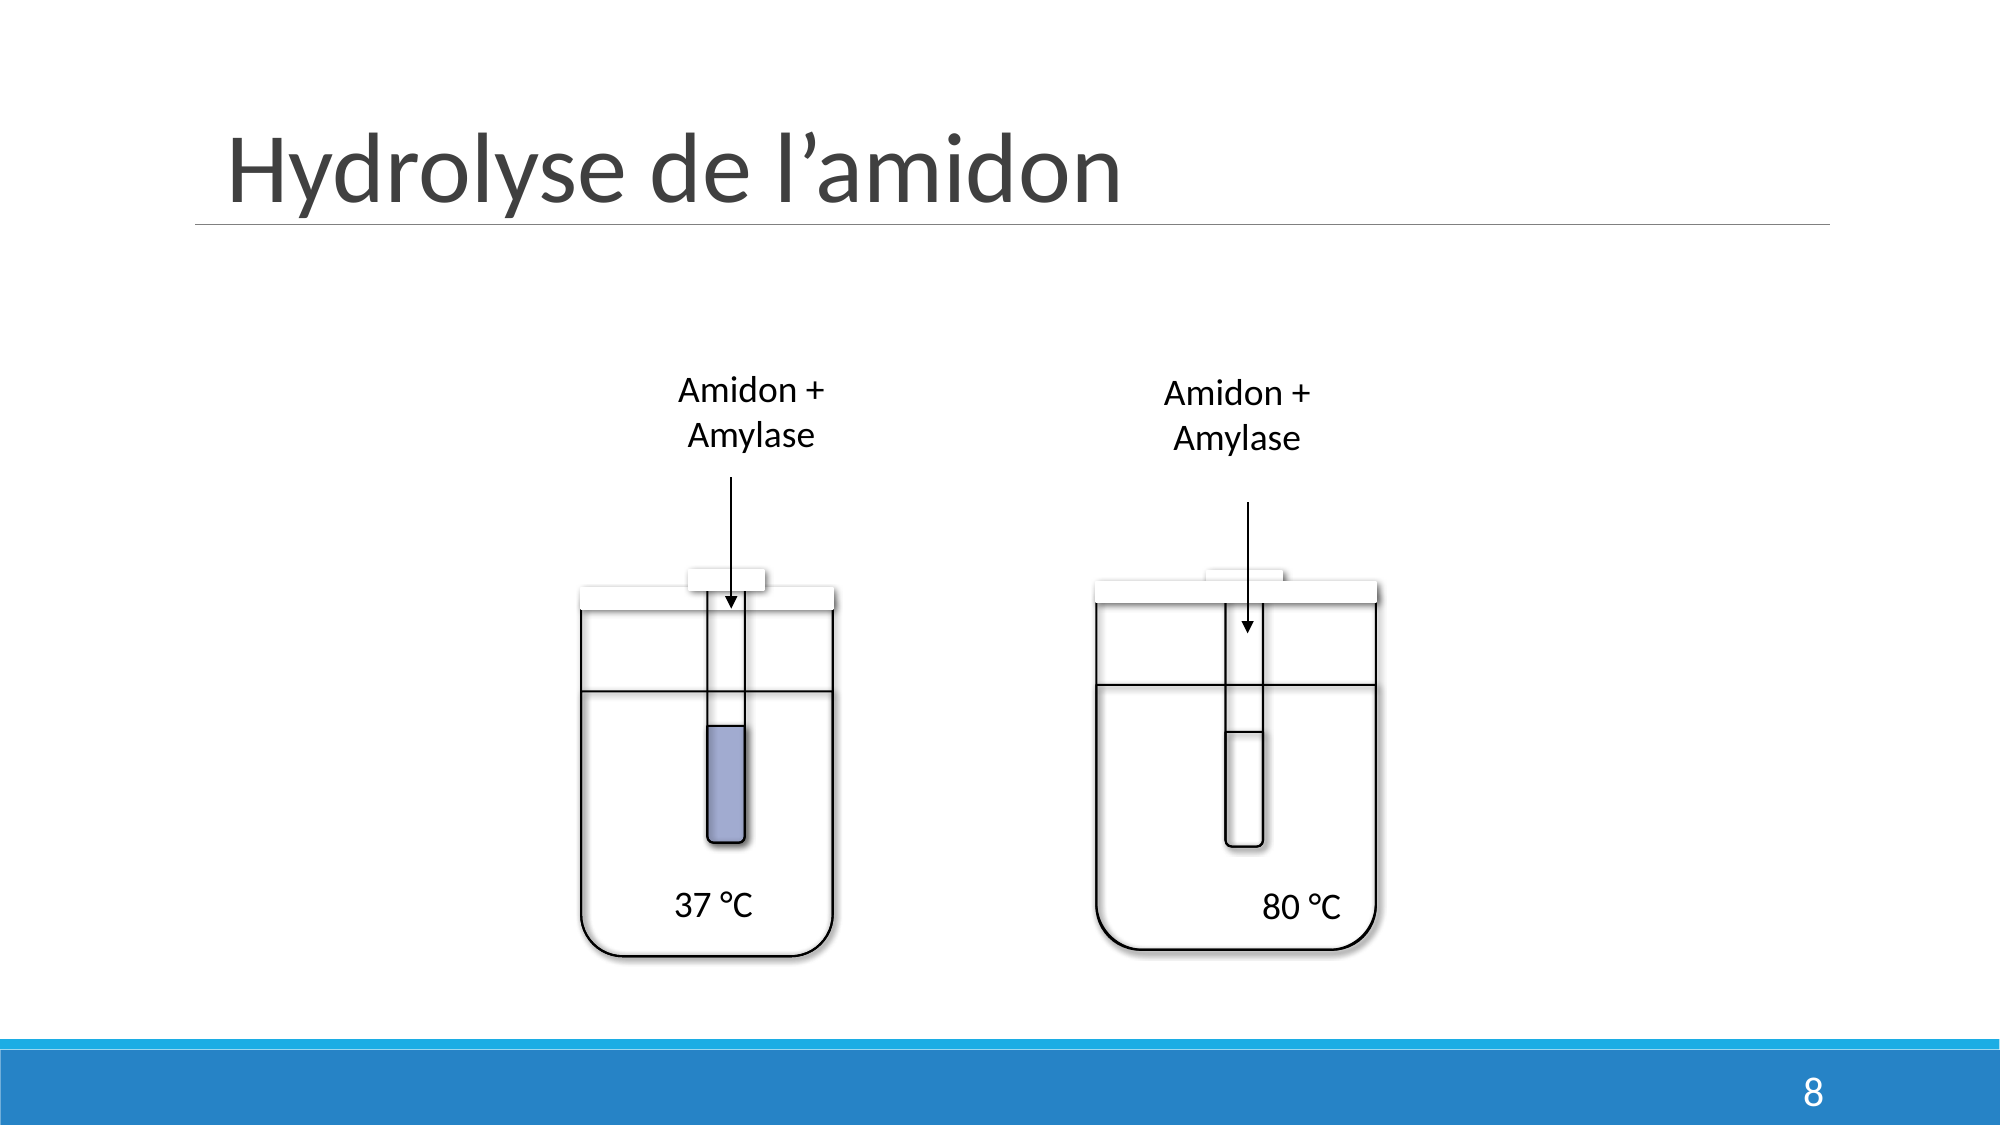

Hydrolyse de l’amidon
Amidon + Amylase
Amidon + Amylase

37 °C
80 °C
8